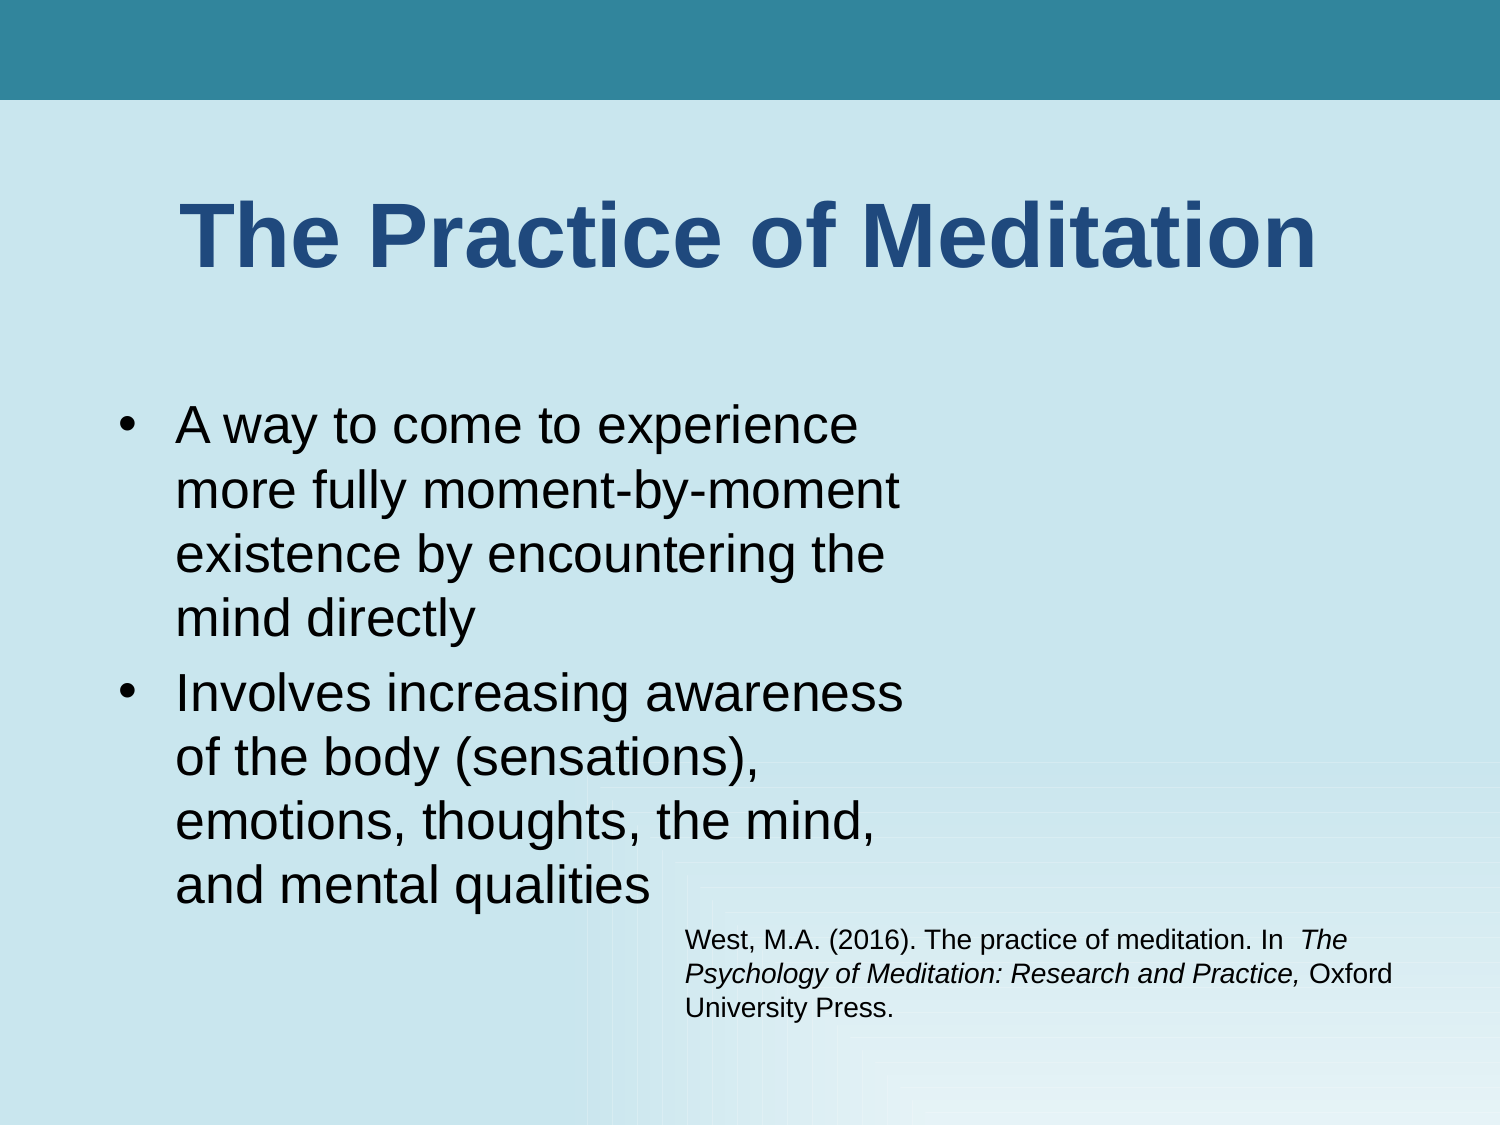

# The Practice of Meditation
A way to come to experience more fully moment-by-moment existence by encountering the mind directly
Involves increasing awareness of the body (sensations), emotions, thoughts, the mind, and mental qualities

West, M.A. (2016). The practice of meditation. In  The Psychology of Meditation: Research and Practice, Oxford University Press.